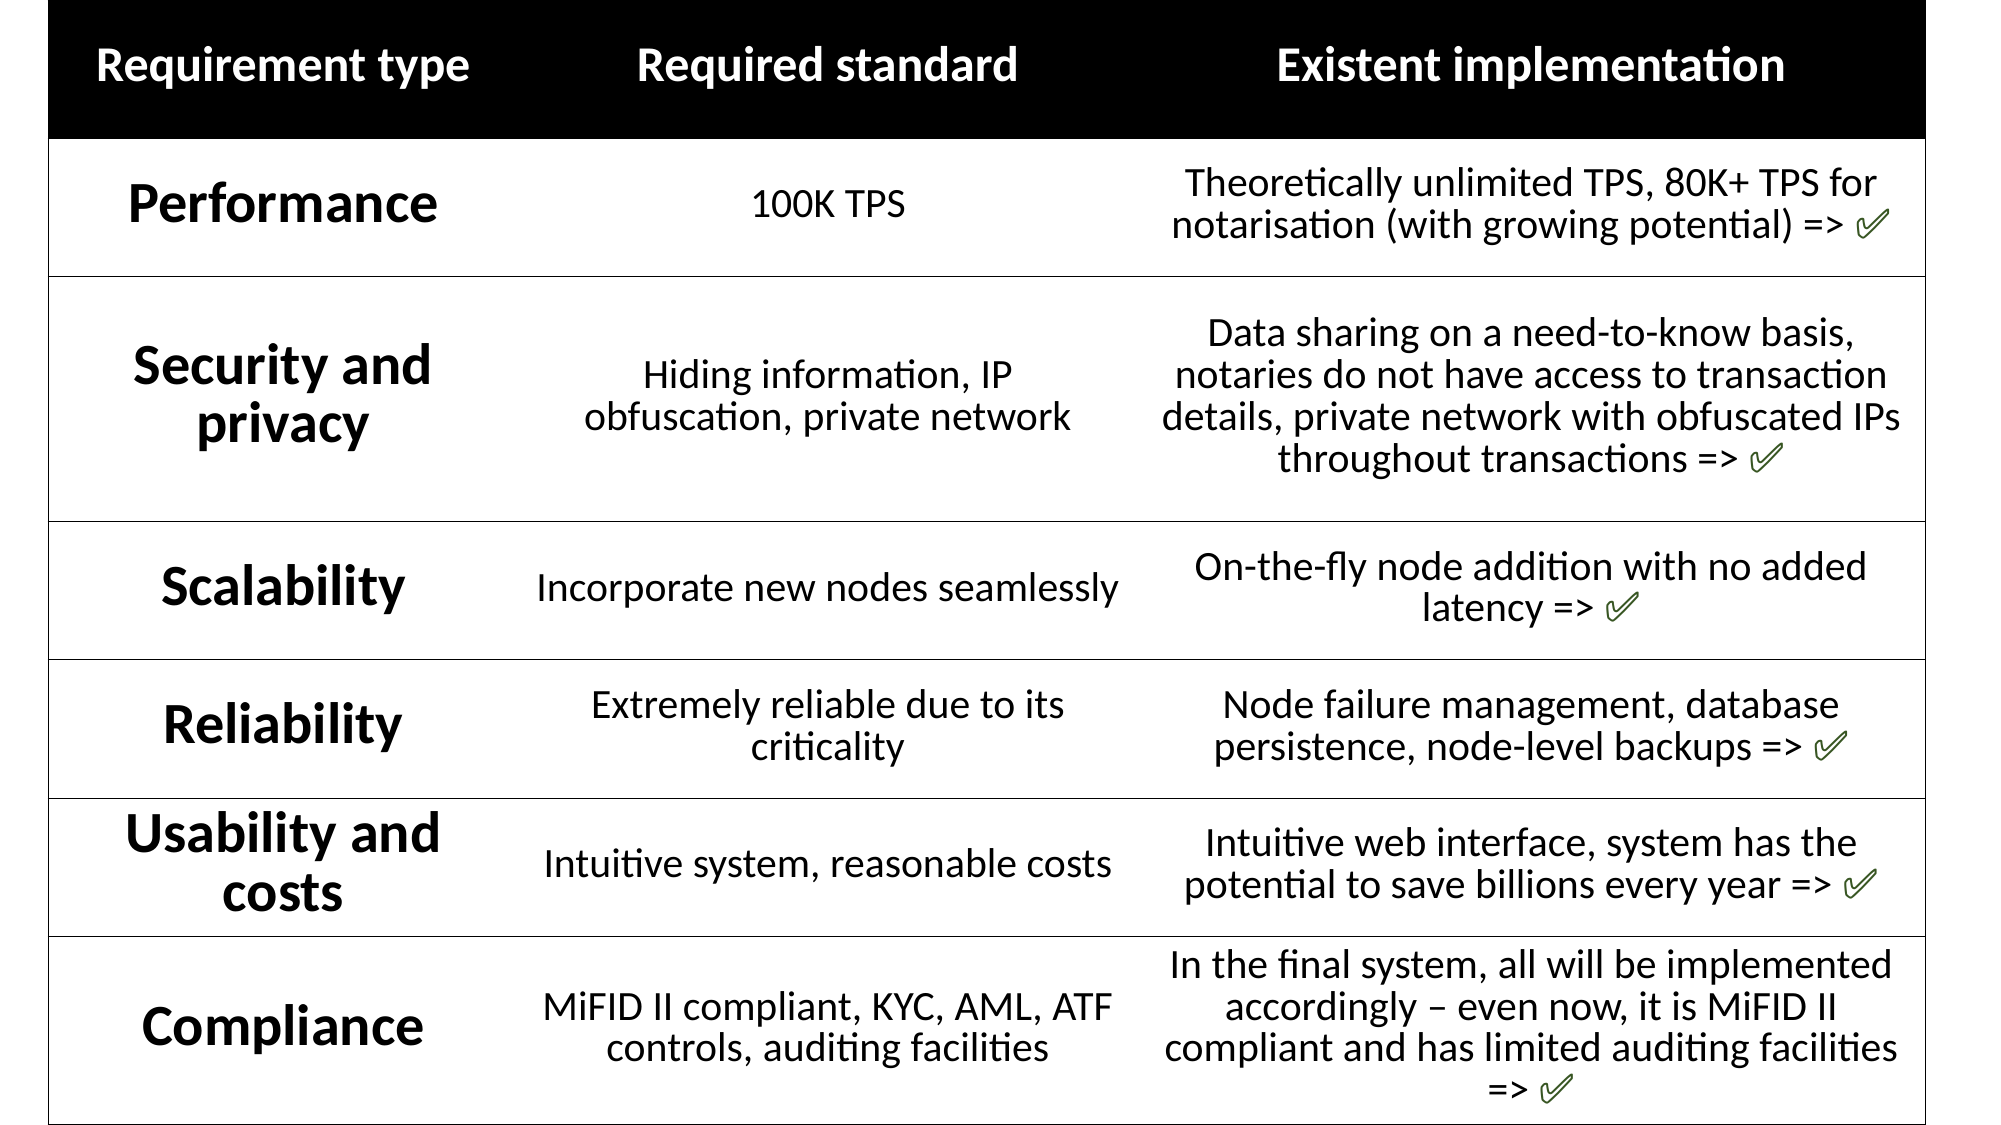

| Requirement type | Required standard | Existent implementation |
| --- | --- | --- |
| Performance | 100K TPS | Theoretically unlimited TPS, 80K+ TPS for notarisation (with growing potential) => ✅ |
| Security and privacy | Hiding information, IP obfuscation, private network | Data sharing on a need-to-know basis, notaries do not have access to transaction details, private network with obfuscated IPs throughout transactions => ✅ |
| Scalability | Incorporate new nodes seamlessly | On-the-fly node addition with no added latency => ✅ |
| Reliability | Extremely reliable due to its criticality | Node failure management, database persistence, node-level backups => ✅ |
| Usability and costs | Intuitive system, reasonable costs | Intuitive web interface, system has the potential to save billions every year => ✅ |
| Compliance | MiFID II compliant, KYC, AML, ATF controls, auditing facilities | In the final system, all will be implemented accordingly – even now, it is MiFID II compliant and has limited auditing facilities => ✅ |